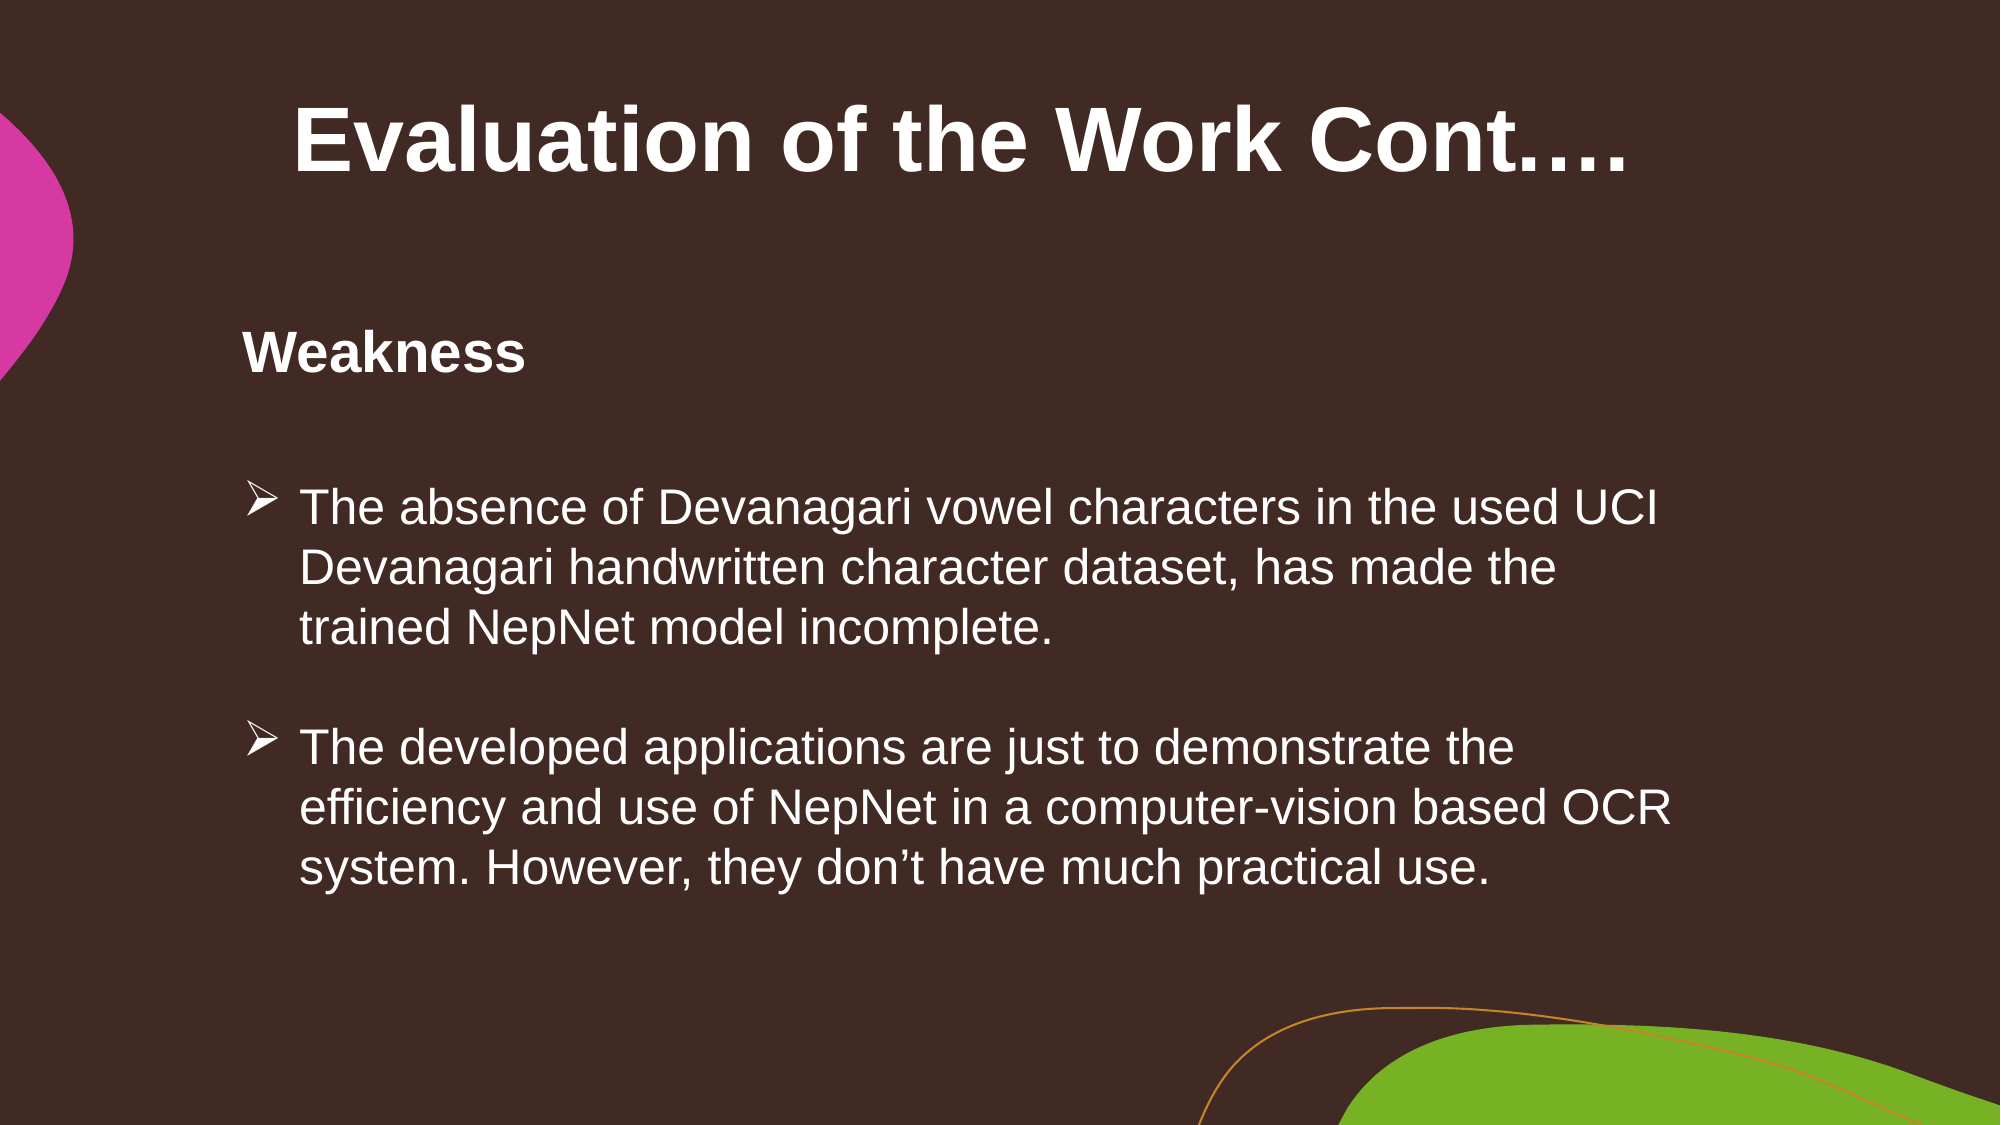

# Evaluation of the Work Cont.…
Weakness

The absence of Devanagari vowel characters in the used UCI Devanagari handwritten character dataset, has made the trained NepNet model incomplete.

The developed applications are just to demonstrate the efficiency and use of NepNet in a computer-vision based OCR system. However, they don’t have much practical use.